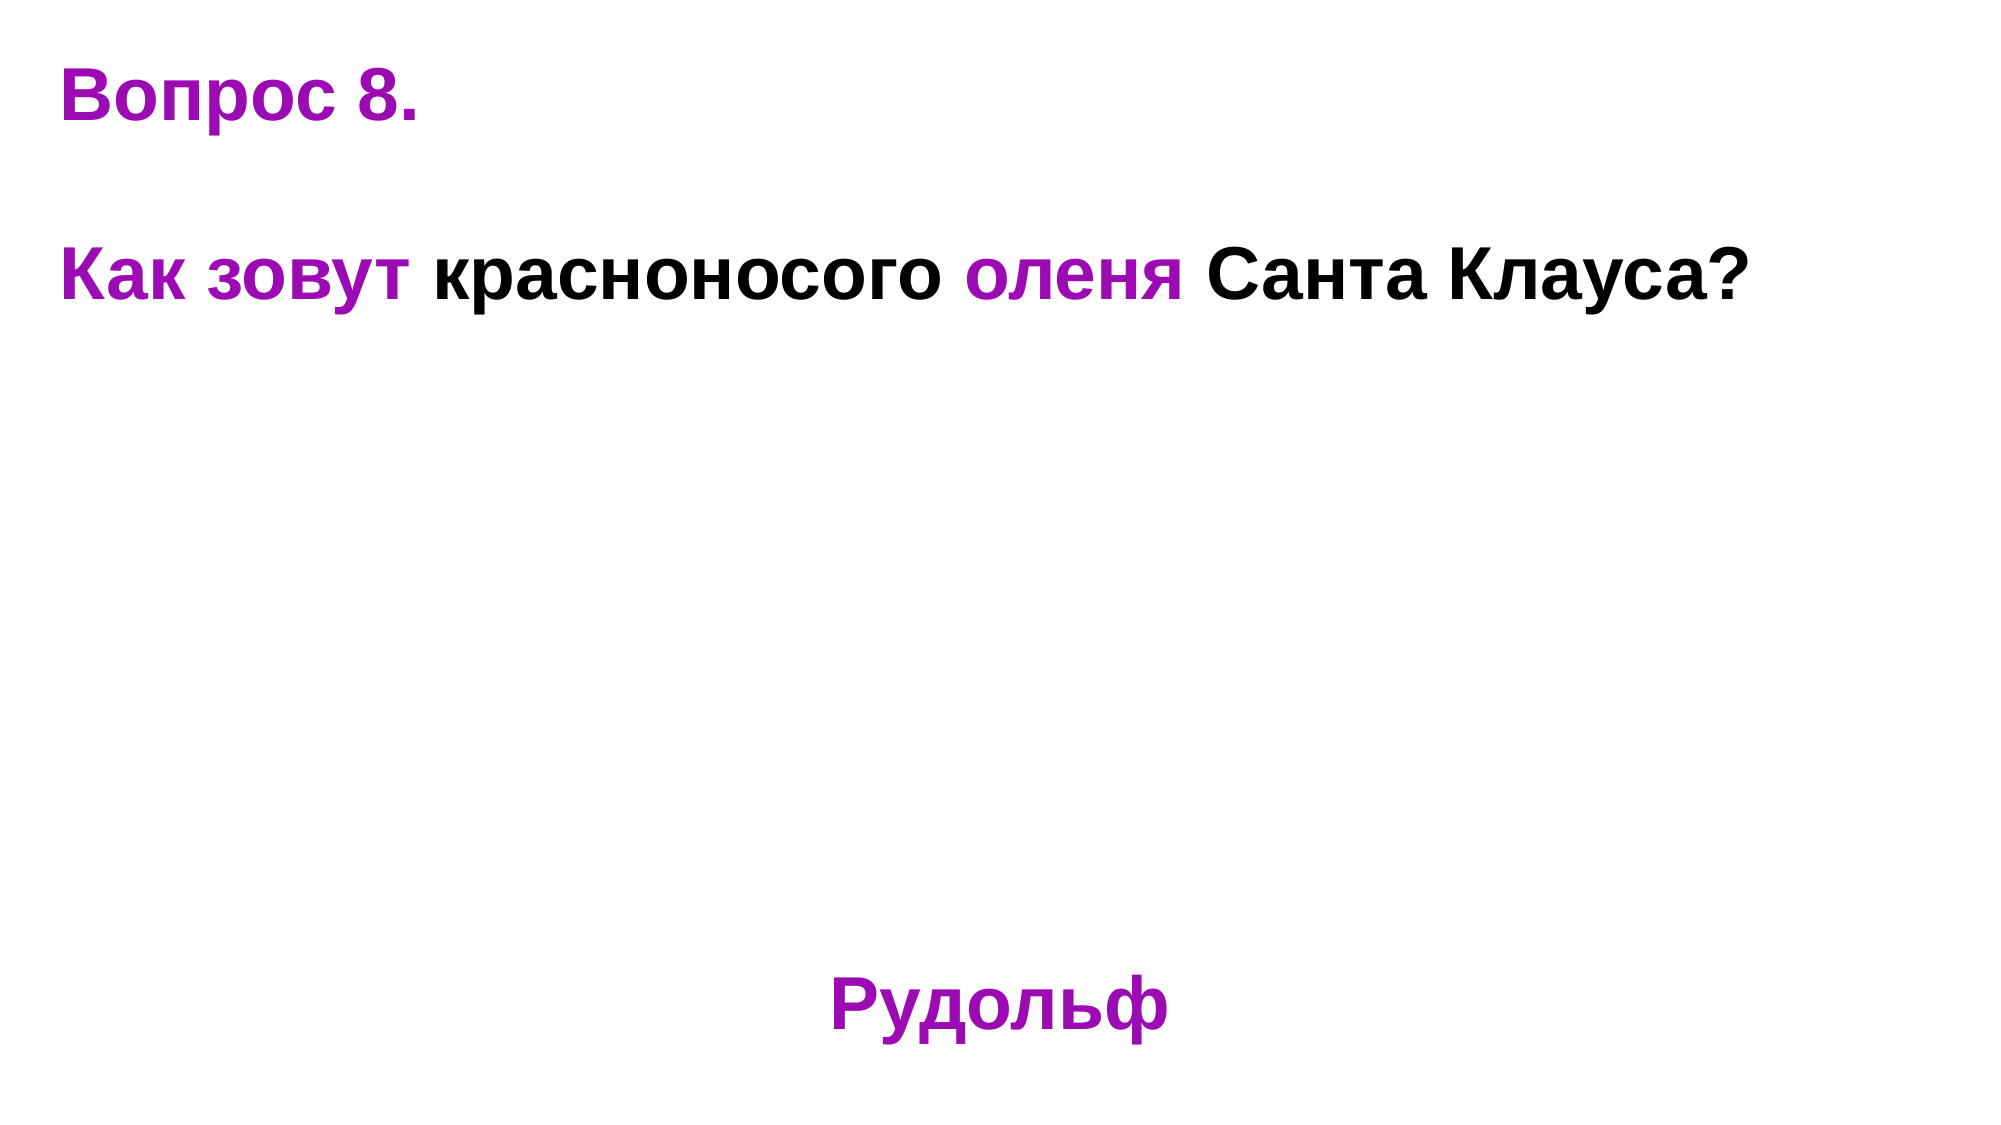

4
Вопрос 8.

Как зовут красноносого оленя Санта Клауса?
Рудольф